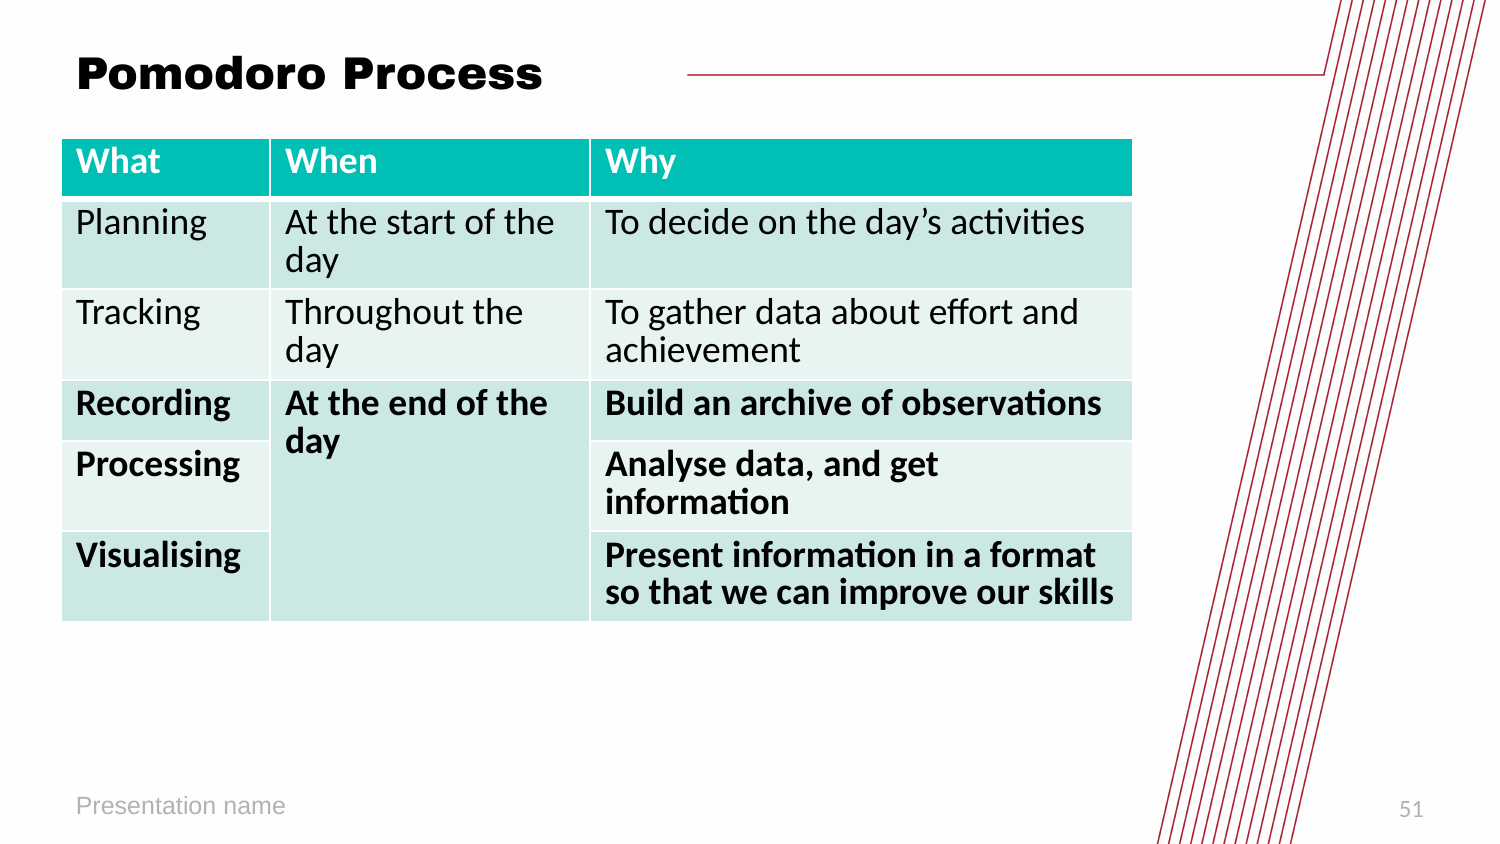

# Pomodoro Process
| What | When | Why |
| --- | --- | --- |
| Planning | At the start of the day | To decide on the day’s activities |
| Tracking | Throughout the day | To gather data about effort and achievement |
| Recording | At the end of the day | Build an archive of observations |
| Processing |  | Analyse data, and get information |
| Visualising |  | Present information in a format so that we can improve our skills |
Presentation name
51